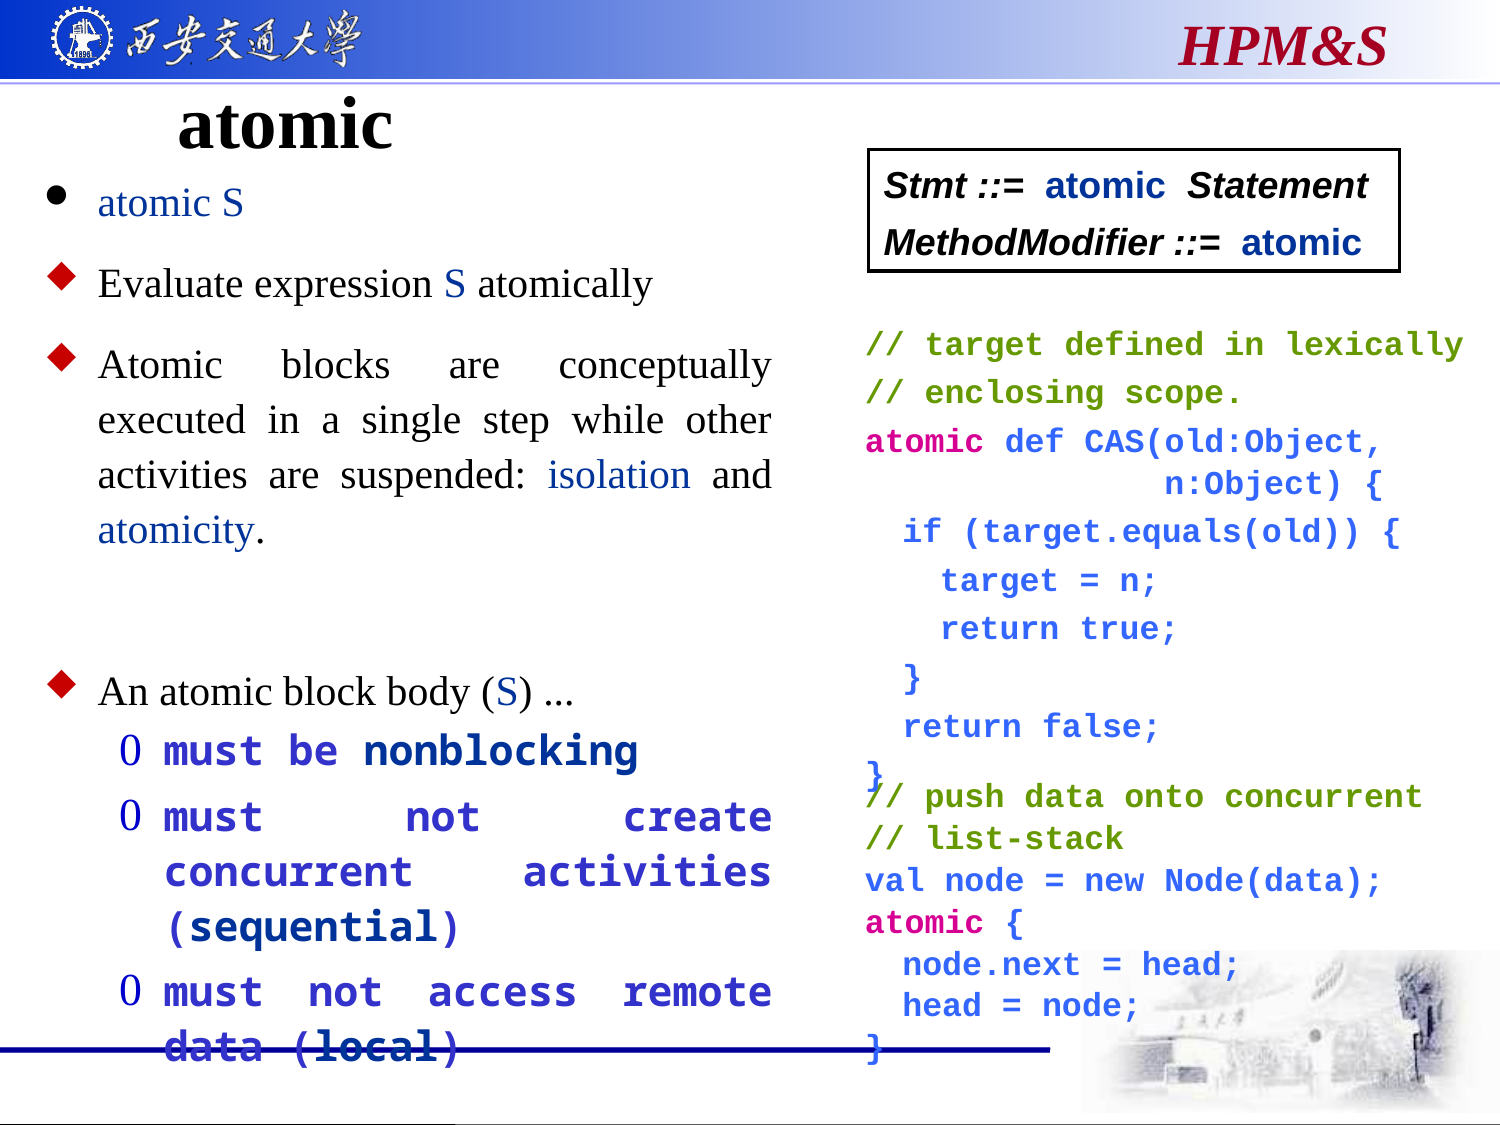

# atomic
Stmt ::=  atomic  Statement
MethodModifier ::=  atomic
atomic S
Evaluate expression S atomically
Atomic blocks are conceptually executed in a single step while other activities are suspended: isolation and atomicity.

An atomic block body (S) ...
must be nonblocking
must not create concurrent activities (sequential)
must not access remote data (local)
// target defined in lexically
// enclosing scope.
atomic def CAS(old:Object,
               n:Object) {
	if (target.equals(old)) {
		target = n;
		return true;
	}
	return false;
}
// push data onto concurrent
// list-stack
val node = new Node(data);
atomic {
	node.next = head;
	head = node;
}